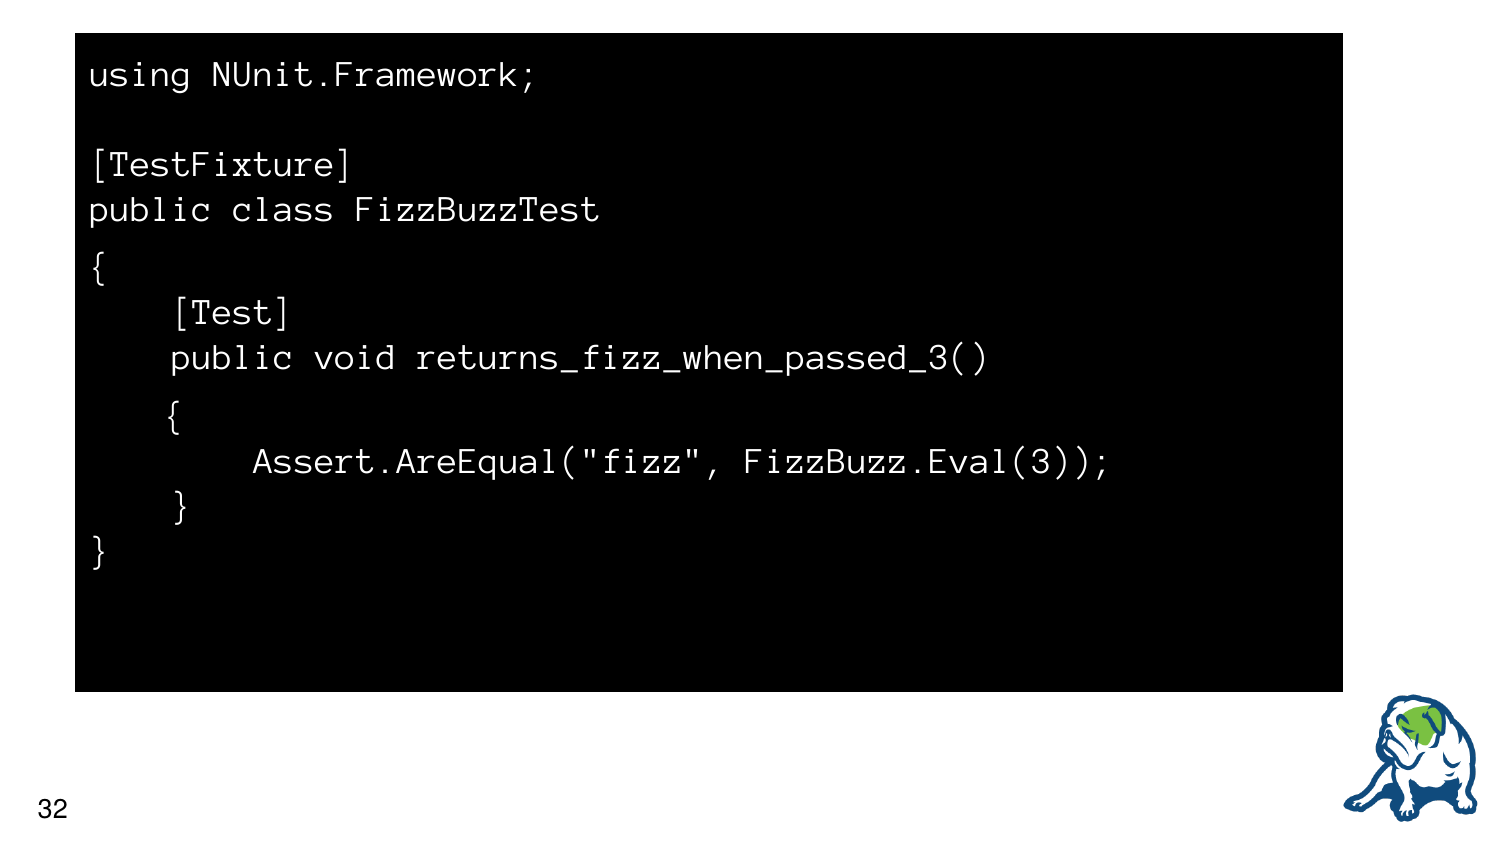

using NUnit.Framework;
[TestFixture]
public class FizzBuzzTest
{
    [Test]
    public void returns_fizz_when_passed_3()
{
        Assert.AreEqual("fizz", FizzBuzz.Eval(3));
    }
}
32